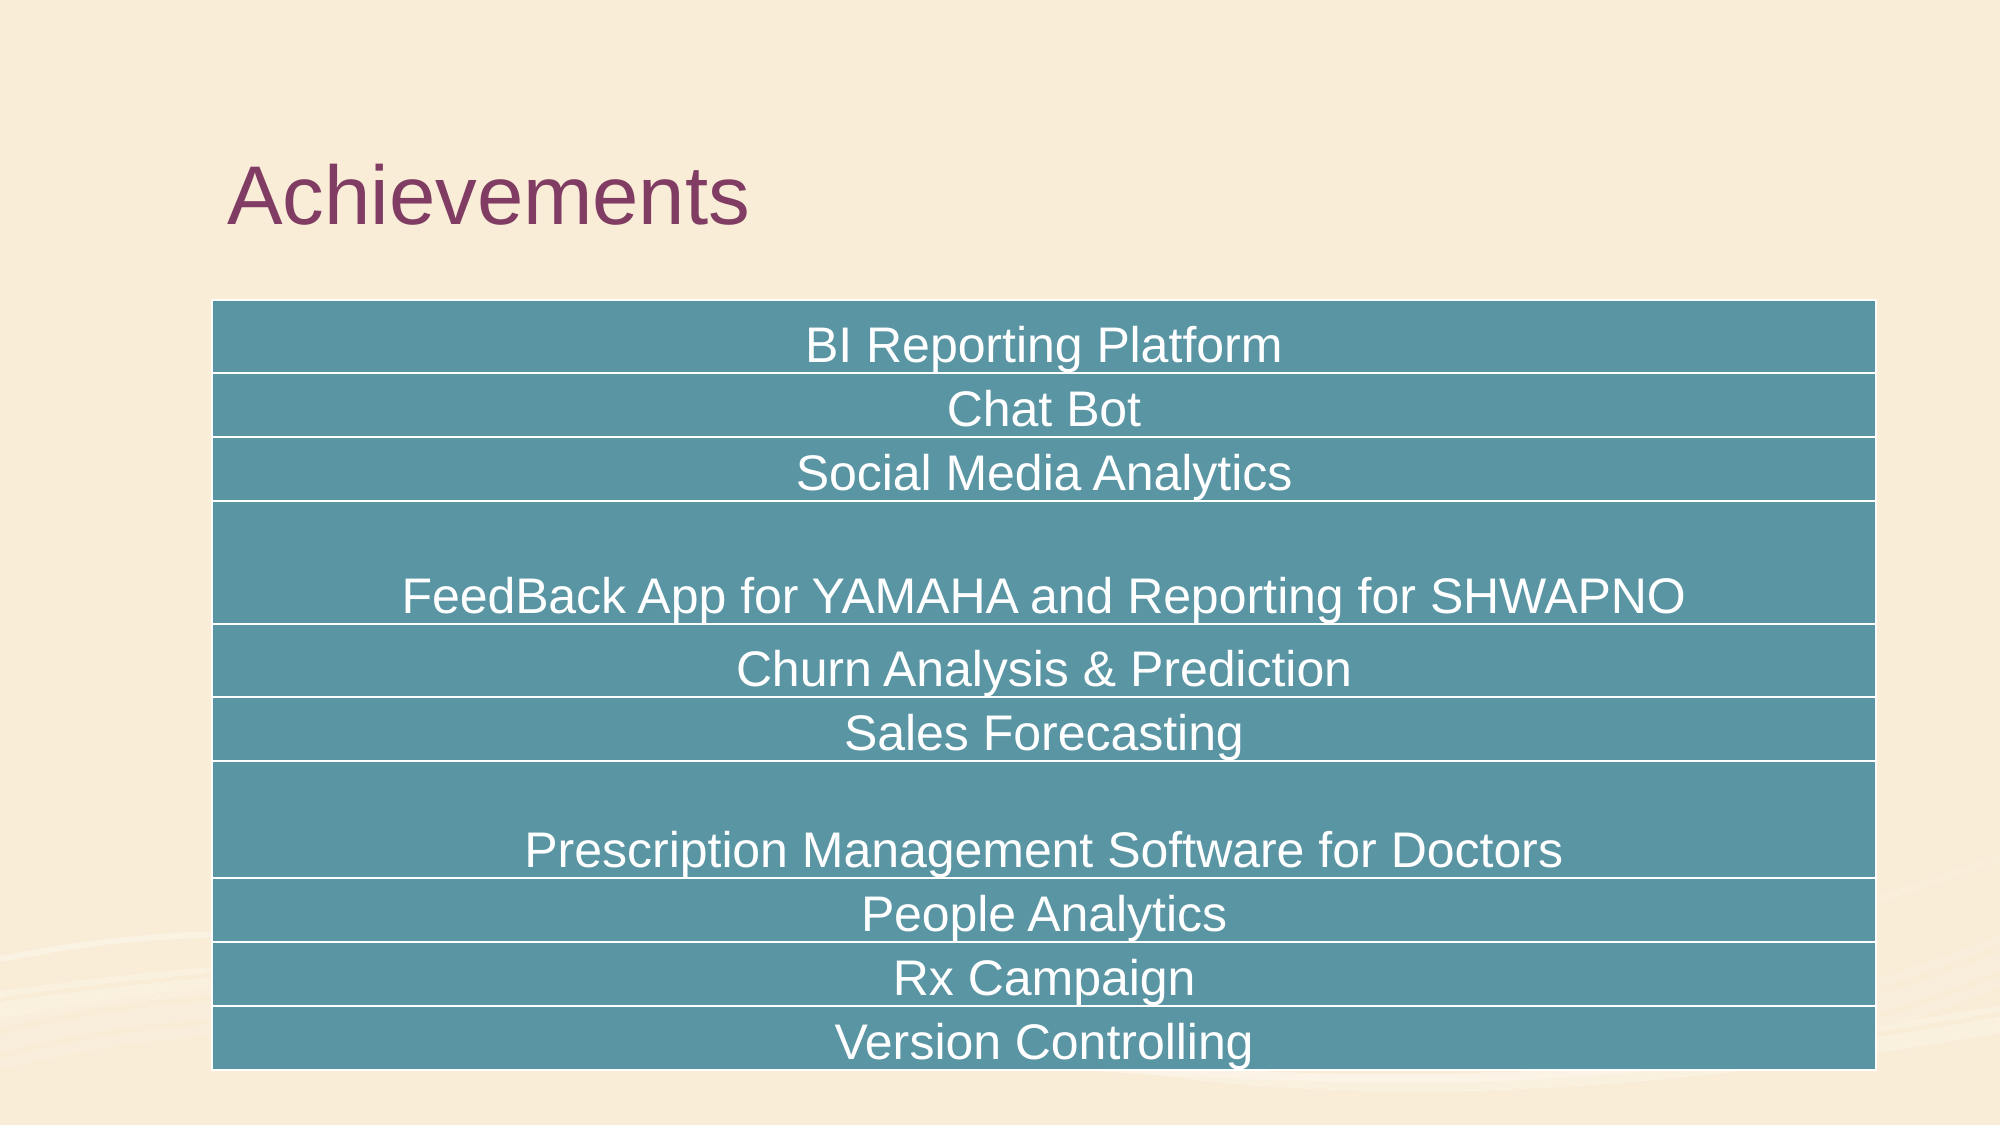

# Achievements
| BI Reporting Platform |
| --- |
| Chat Bot |
| Social Media Analytics |
| FeedBack App for YAMAHA and Reporting for SHWAPNO |
| Churn Analysis & Prediction |
| Sales Forecasting |
| Prescription Management Software for Doctors |
| People Analytics |
| Rx Campaign |
| Version Controlling |